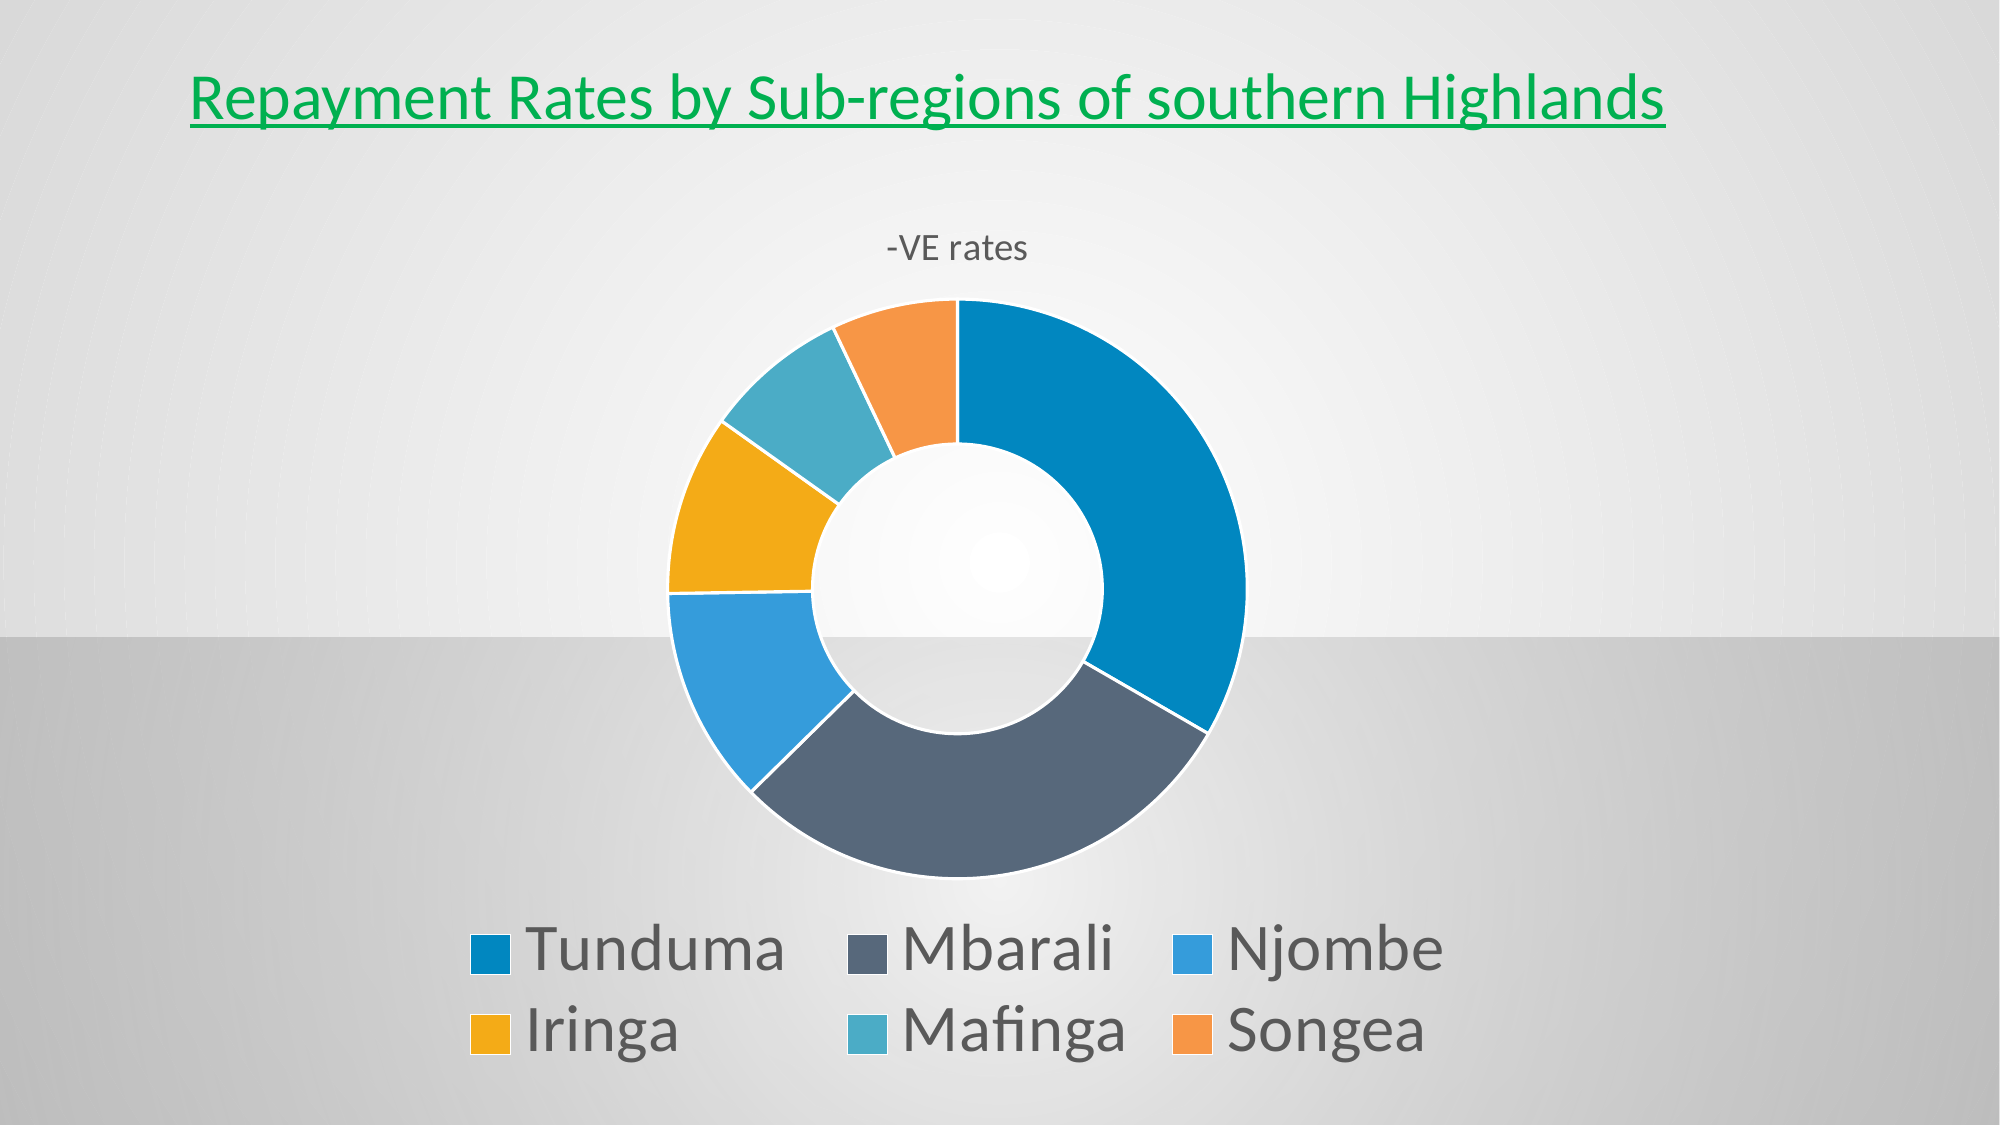

# Repayment Rates by Sub-regions of southern Highlands

### Chart: -VE rates

| Category | Sales |
|---|---|
| Tunduma  | 33.0 |
| Mbarali | 29.0 |
| Njombe | 12.0 |
| Iringa | 10.0 |
| Mafinga | 8.0 |
| Songea  | 7.0 |